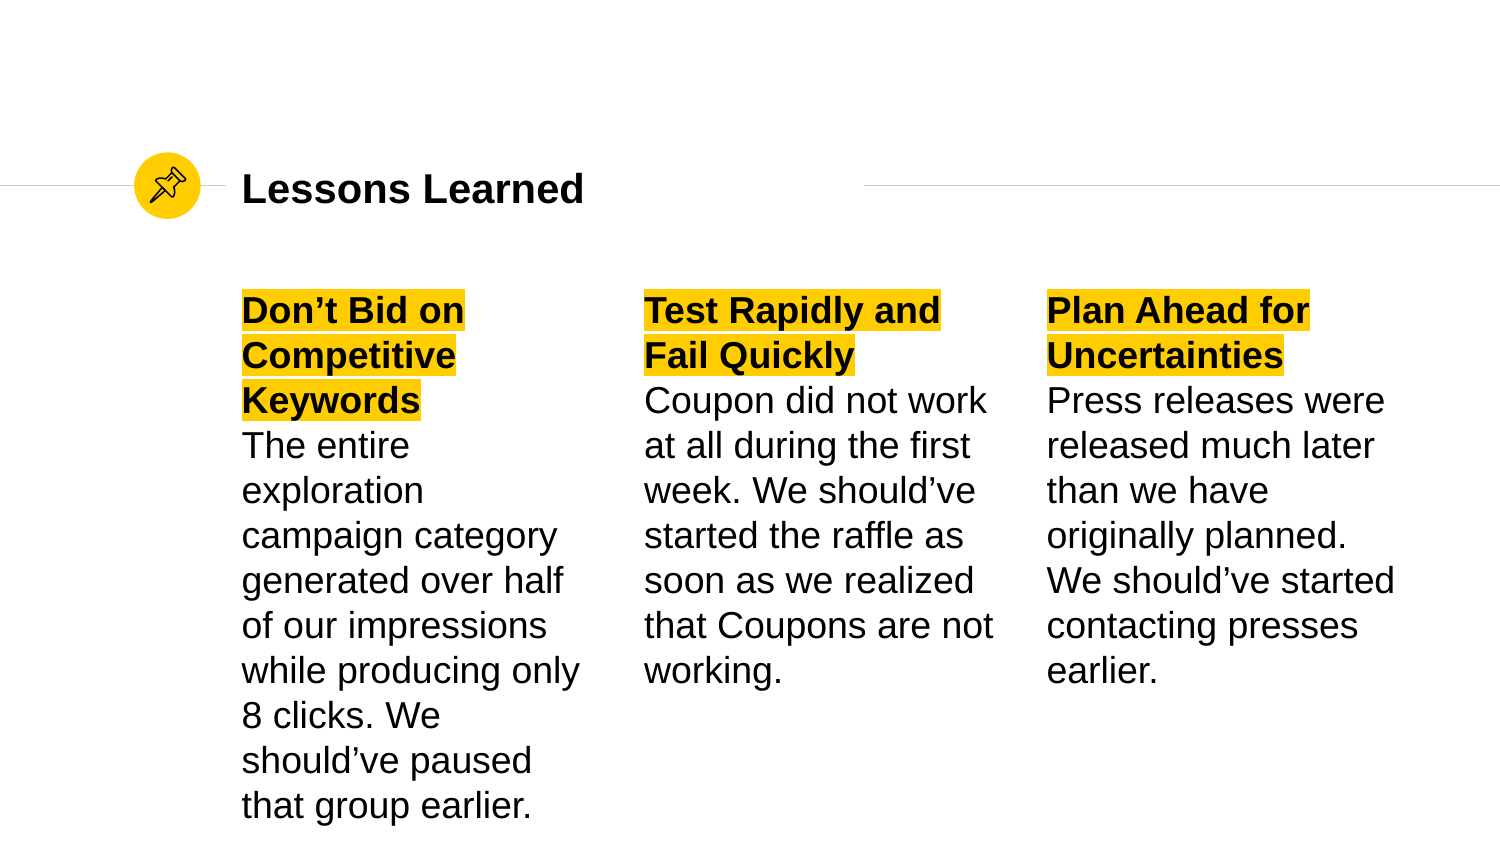

# Lessons Learned

Don’t Bid on Competitive Keywords
The entire exploration campaign category generated over half of our impressions while producing only 8 clicks. We should’ve paused that group earlier.
Test Rapidly and Fail Quickly
Coupon did not work at all during the first week. We should’ve started the raffle as soon as we realized that Coupons are not working.
Plan Ahead for Uncertainties
Press releases were released much later than we have originally planned. We should’ve started contacting presses earlier.